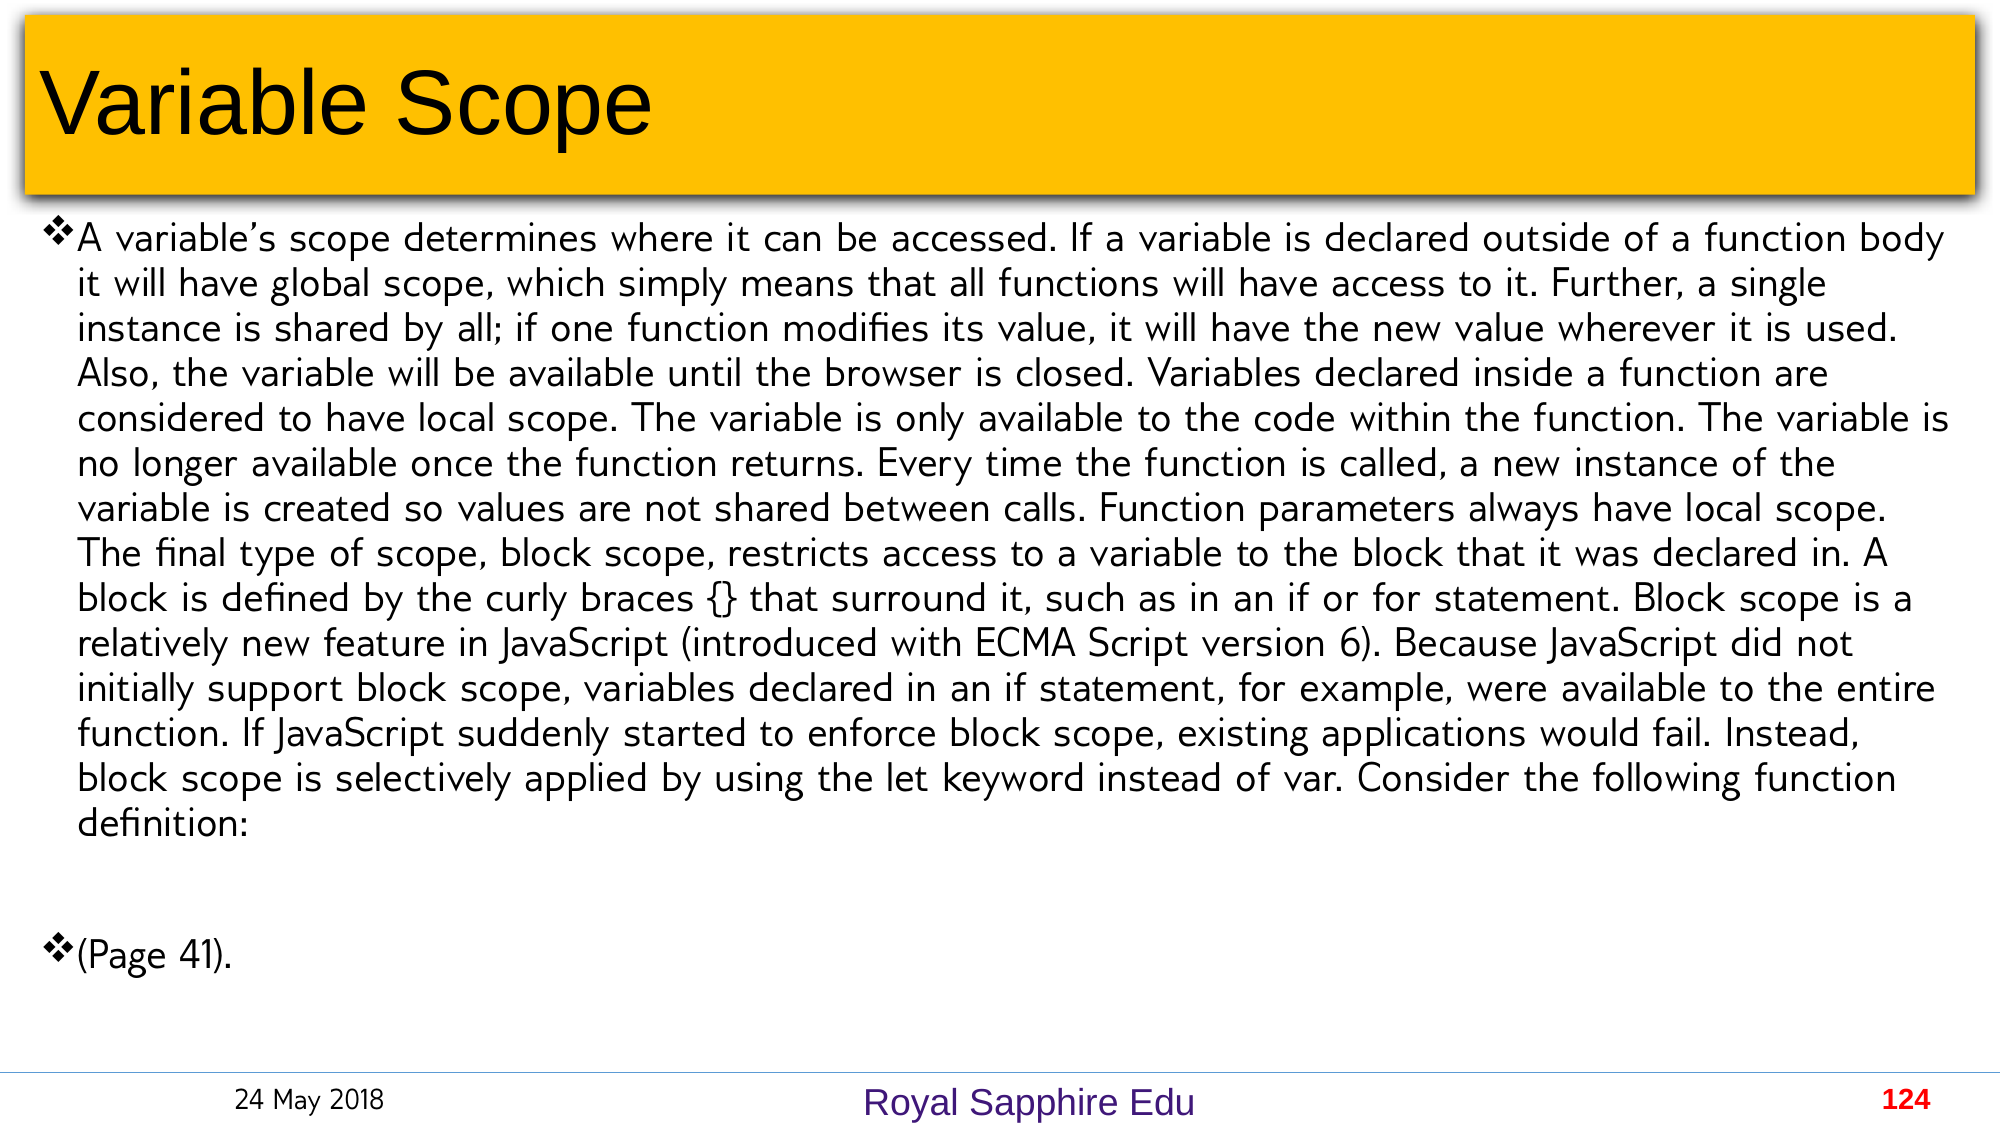

# Variable Scope
A variable’s scope determines where it can be accessed. If a variable is declared outside of a function body it will have global scope, which simply means that all functions will have access to it. Further, a single instance is shared by all; if one function modifies its value, it will have the new value wherever it is used. Also, the variable will be available until the browser is closed. Variables declared inside a function are considered to have local scope. The variable is only available to the code within the function. The variable is no longer available once the function returns. Every time the function is called, a new instance of the variable is created so values are not shared between calls. Function parameters always have local scope. The final type of scope, block scope, restricts access to a variable to the block that it was declared in. A block is defined by the curly braces {} that surround it, such as in an if or for statement. Block scope is a relatively new feature in JavaScript (introduced with ECMA Script version 6). Because JavaScript did not initially support block scope, variables declared in an if statement, for example, were available to the entire function. If JavaScript suddenly started to enforce block scope, existing applications would fail. Instead, block scope is selectively applied by using the let keyword instead of var. Consider the following function definition:

(Page 41).
24 May 2018
124